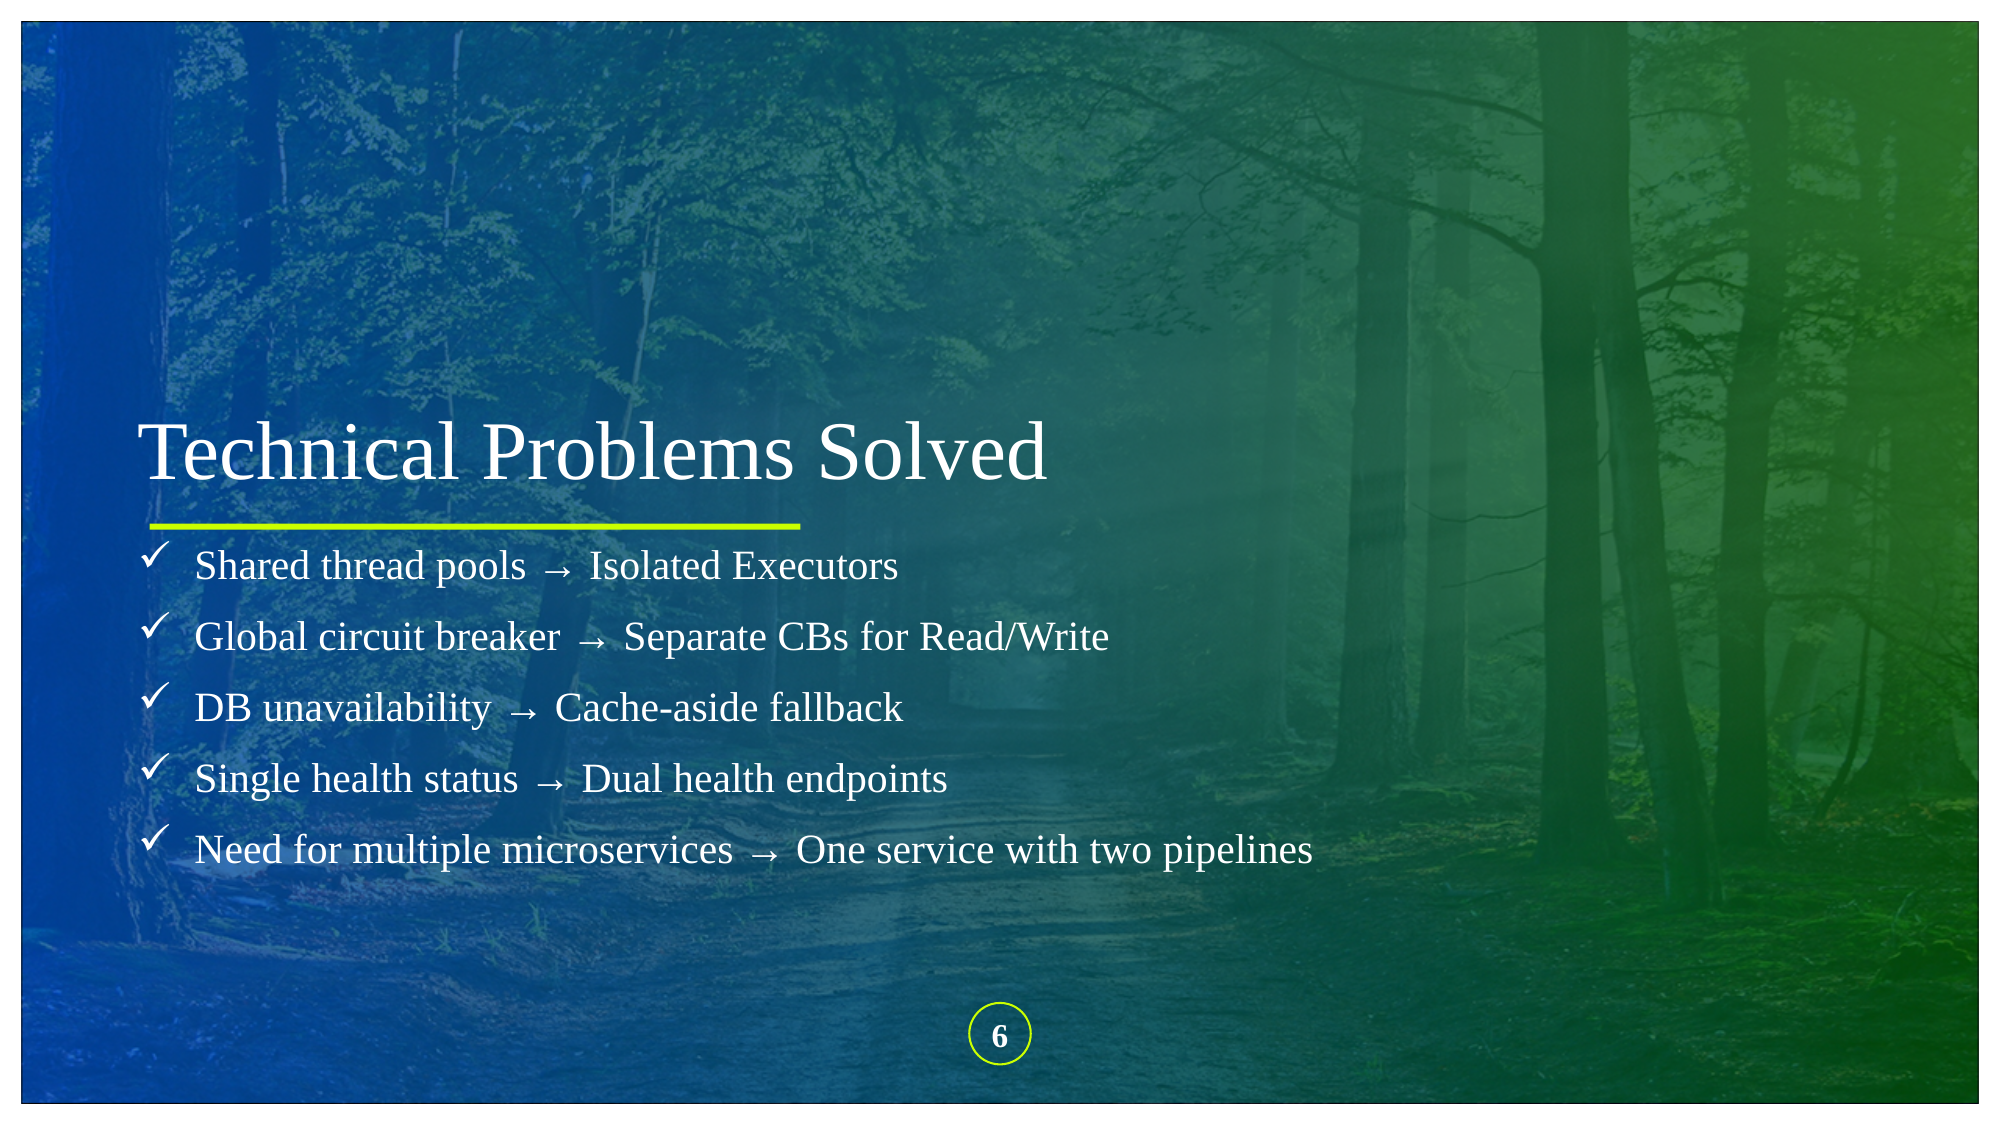

# Technical Problems Solved
Shared thread pools → Isolated Executors
Global circuit breaker → Separate CBs for Read/Write
DB unavailability → Cache-aside fallback
Single health status → Dual health endpoints
Need for multiple microservices → One service with two pipelines
6